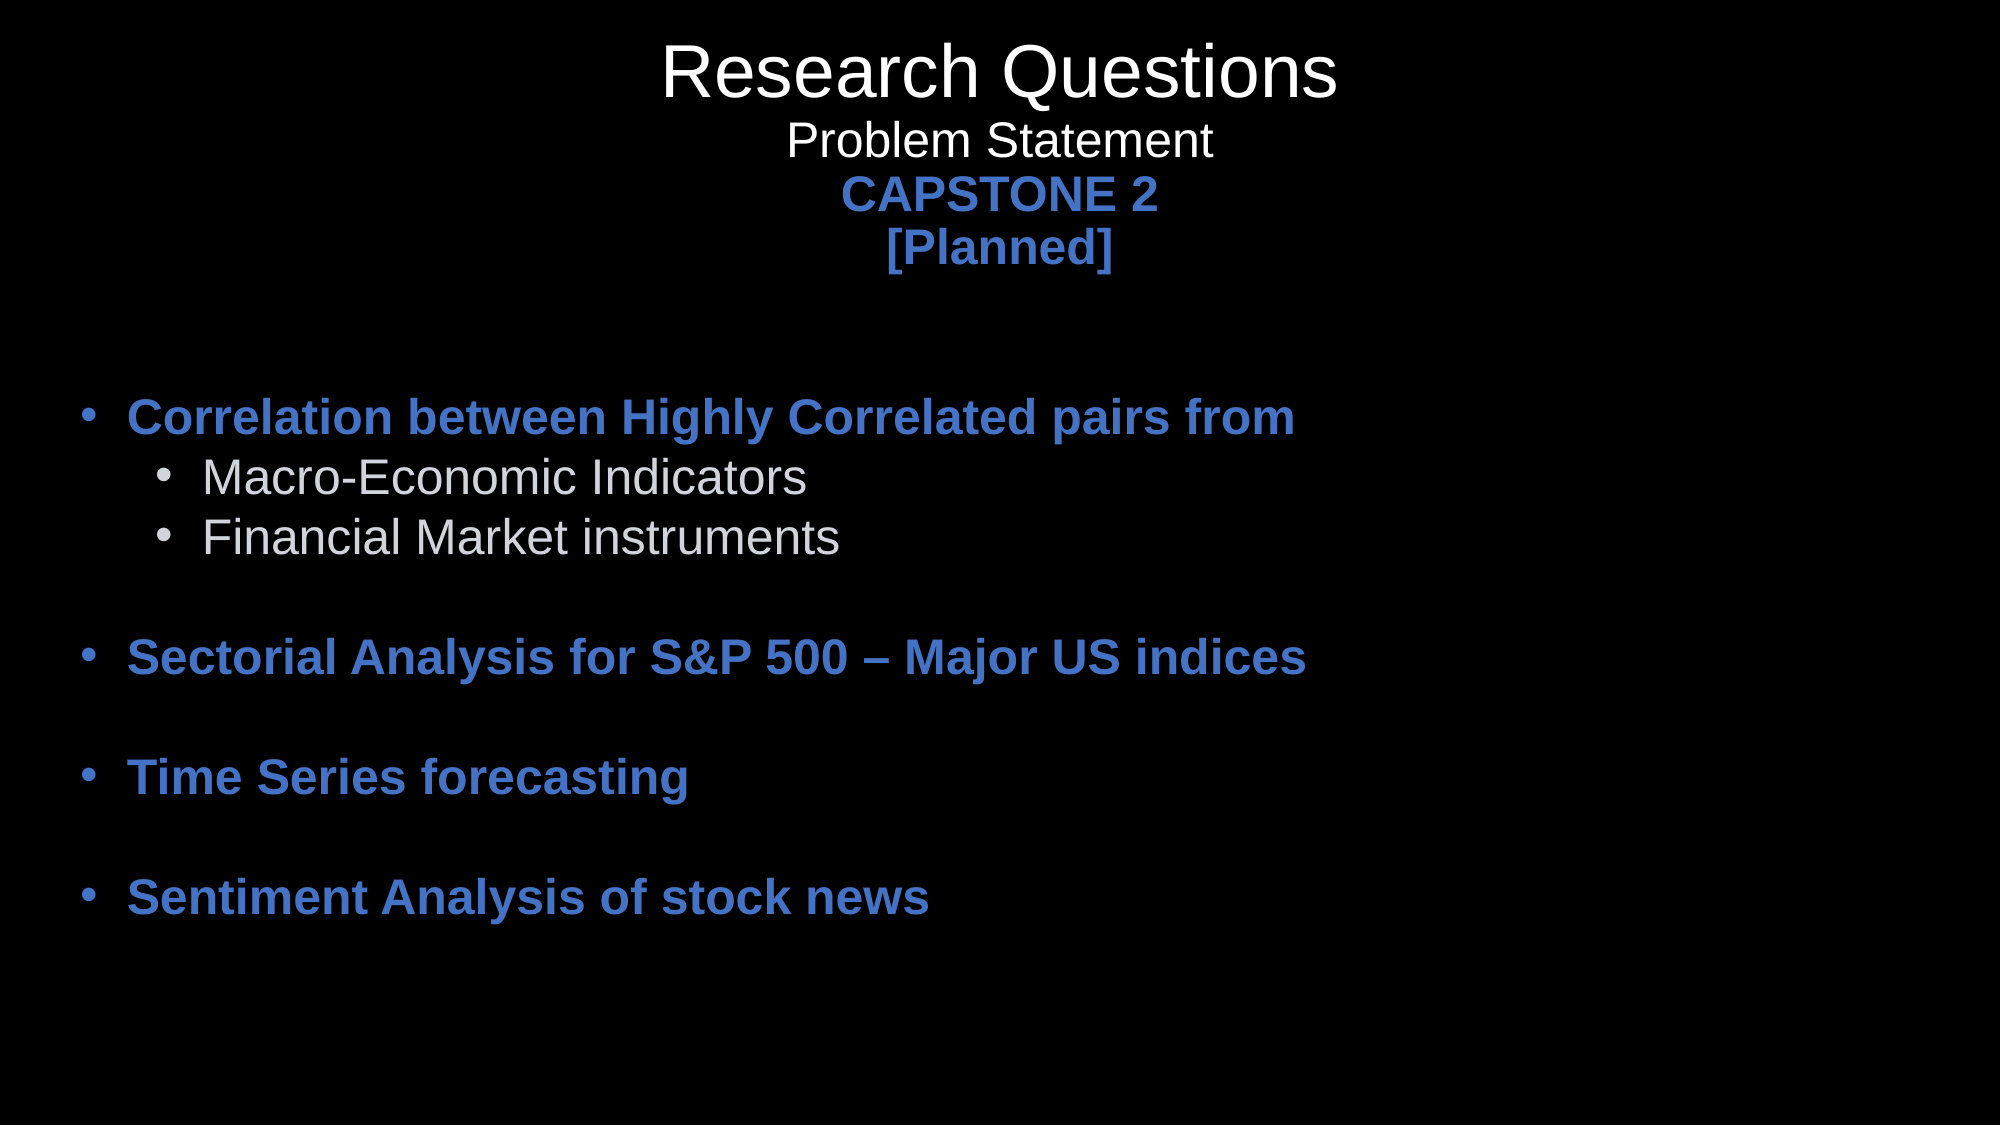

Research Questions
Problem Statement
CAPSTONE 2
[Planned]

Correlation between Highly Correlated pairs from
Macro-Economic Indicators
Financial Market instruments

Sectorial Analysis for S&P 500 – Major US indices

Time Series forecasting

Sentiment Analysis of stock news